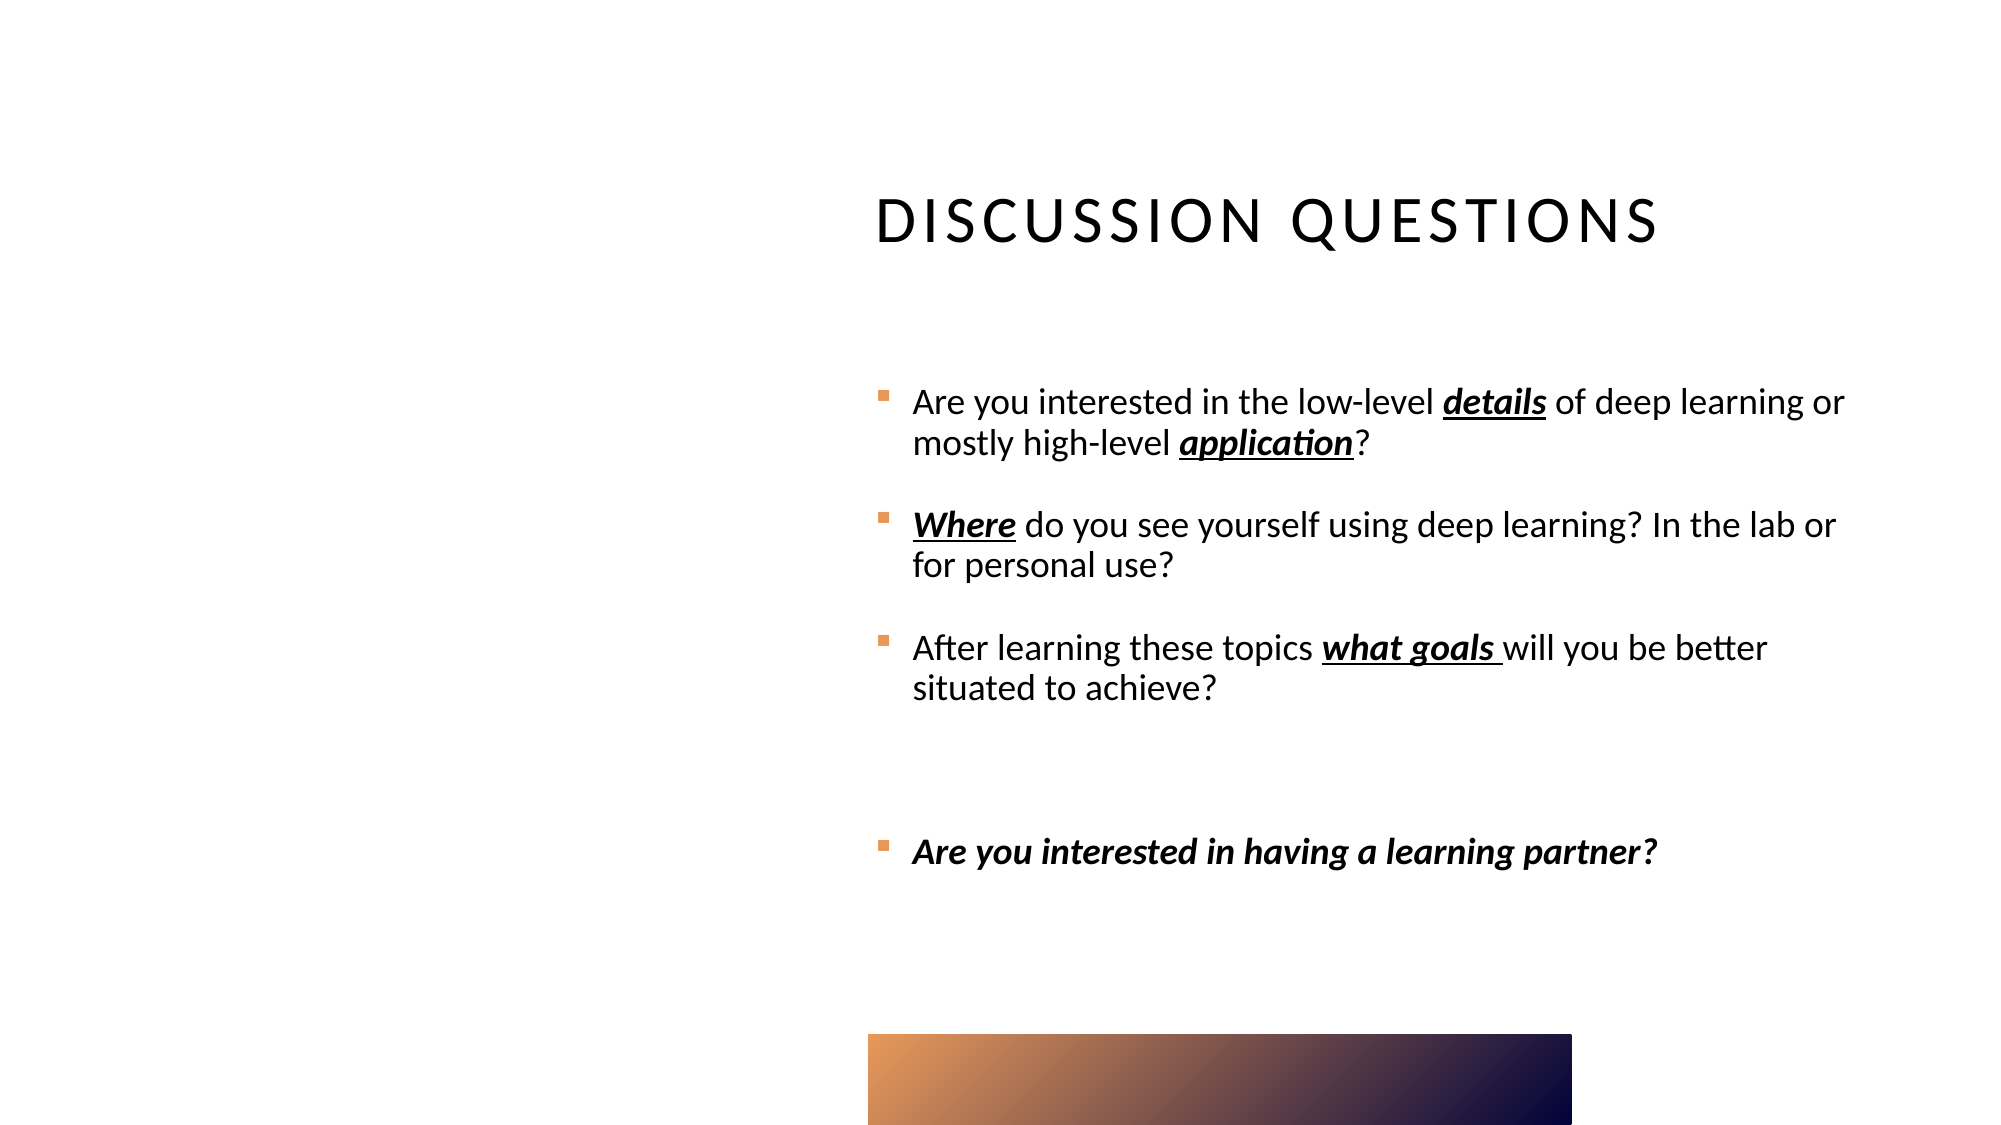

# Discussion Questions
Are you interested in the low-level details of deep learning or mostly high-level application?
Where do you see yourself using deep learning? In the lab or for personal use?
After learning these topics what goals will you be better situated to achieve?

Are you interested in having a learning partner?